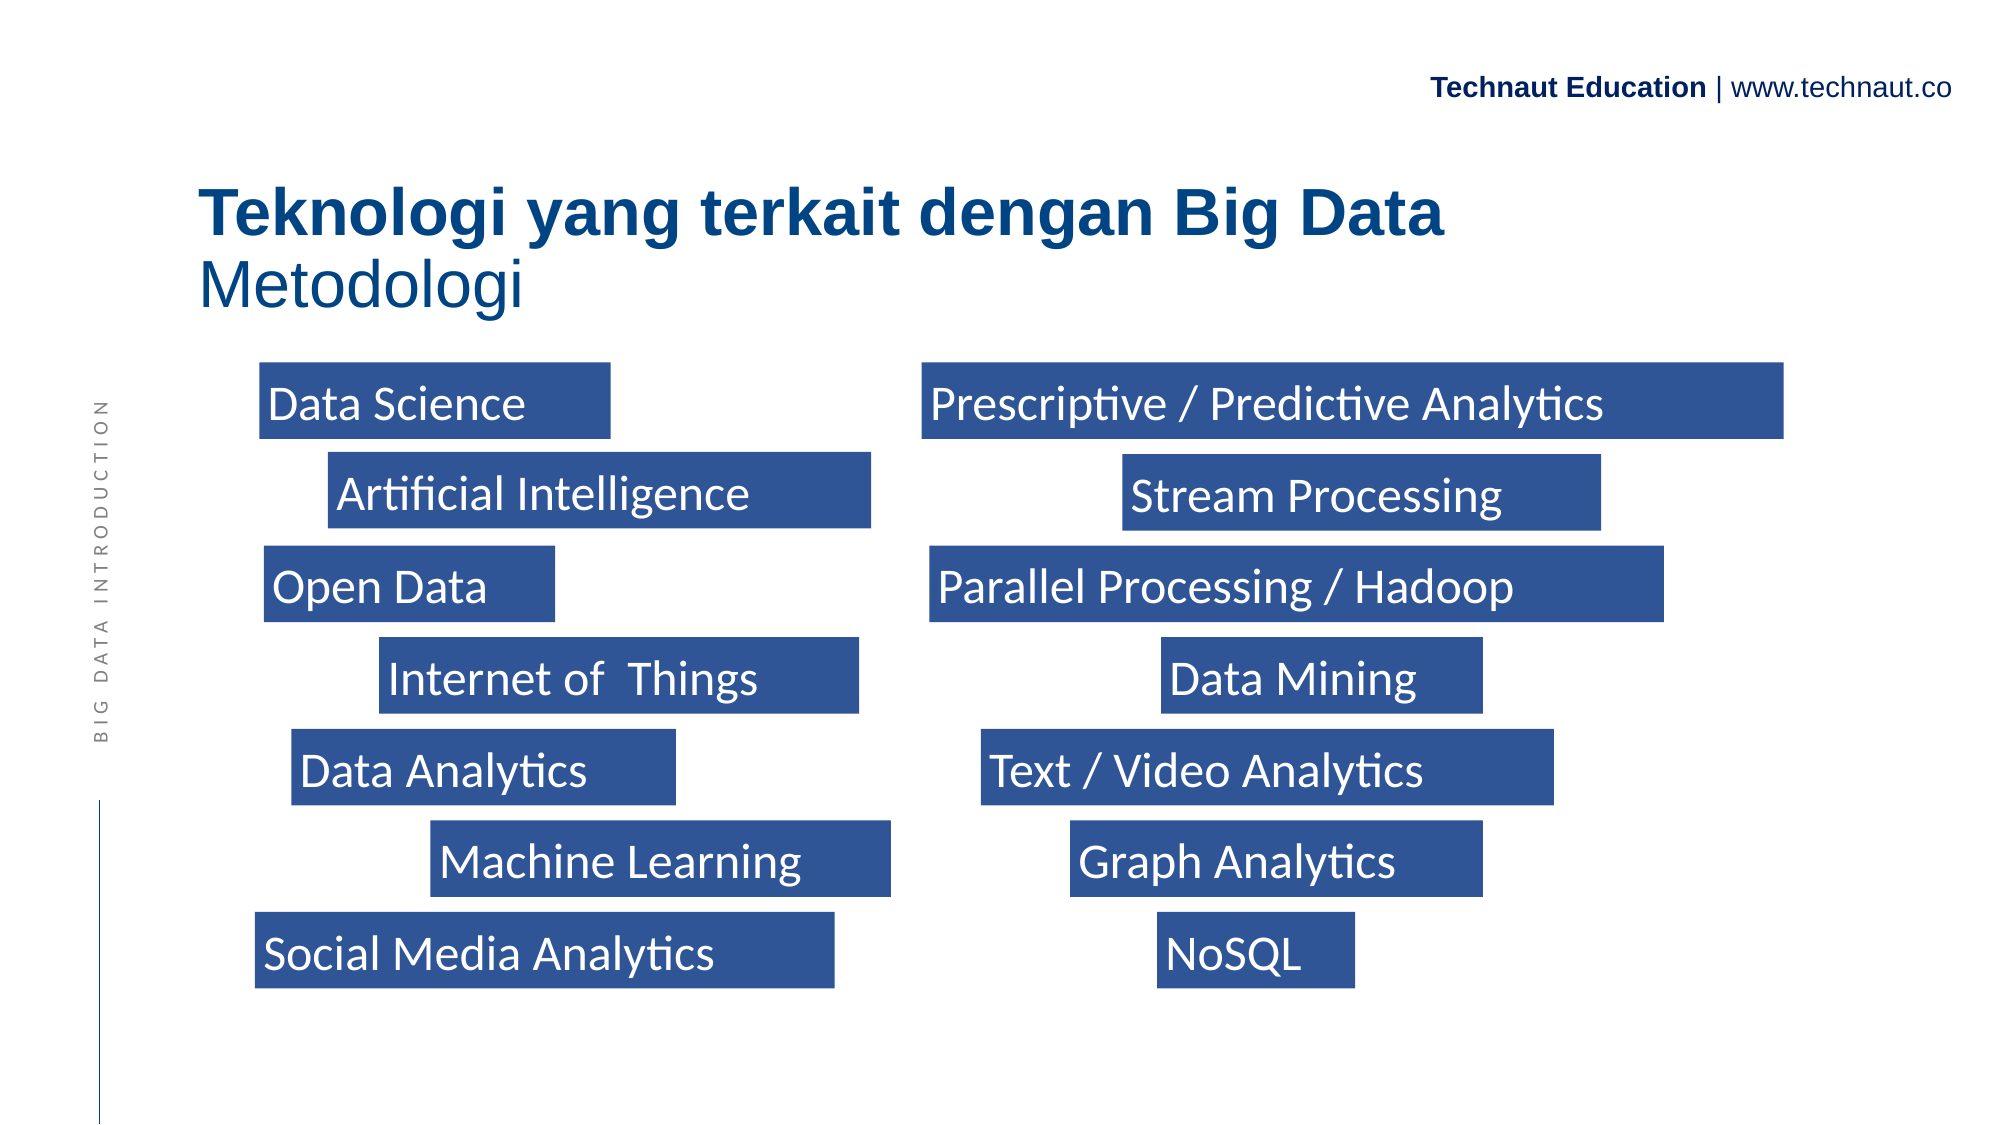

Technaut Education | www.technaut.co
# Teknologi yang terkait dengan Big Data Metodologi
Data Science
Prescriptive / Predictive Analytics
Artificial Intelligence
Stream Processing
Open Data
Parallel Processing / Hadoop
Internet of  Things
Data Mining
Data Analytics
Text / Video Analytics
Machine Learning
Graph Analytics
Social Media Analytics
NoSQL
BIG DATA INTRODUCTION